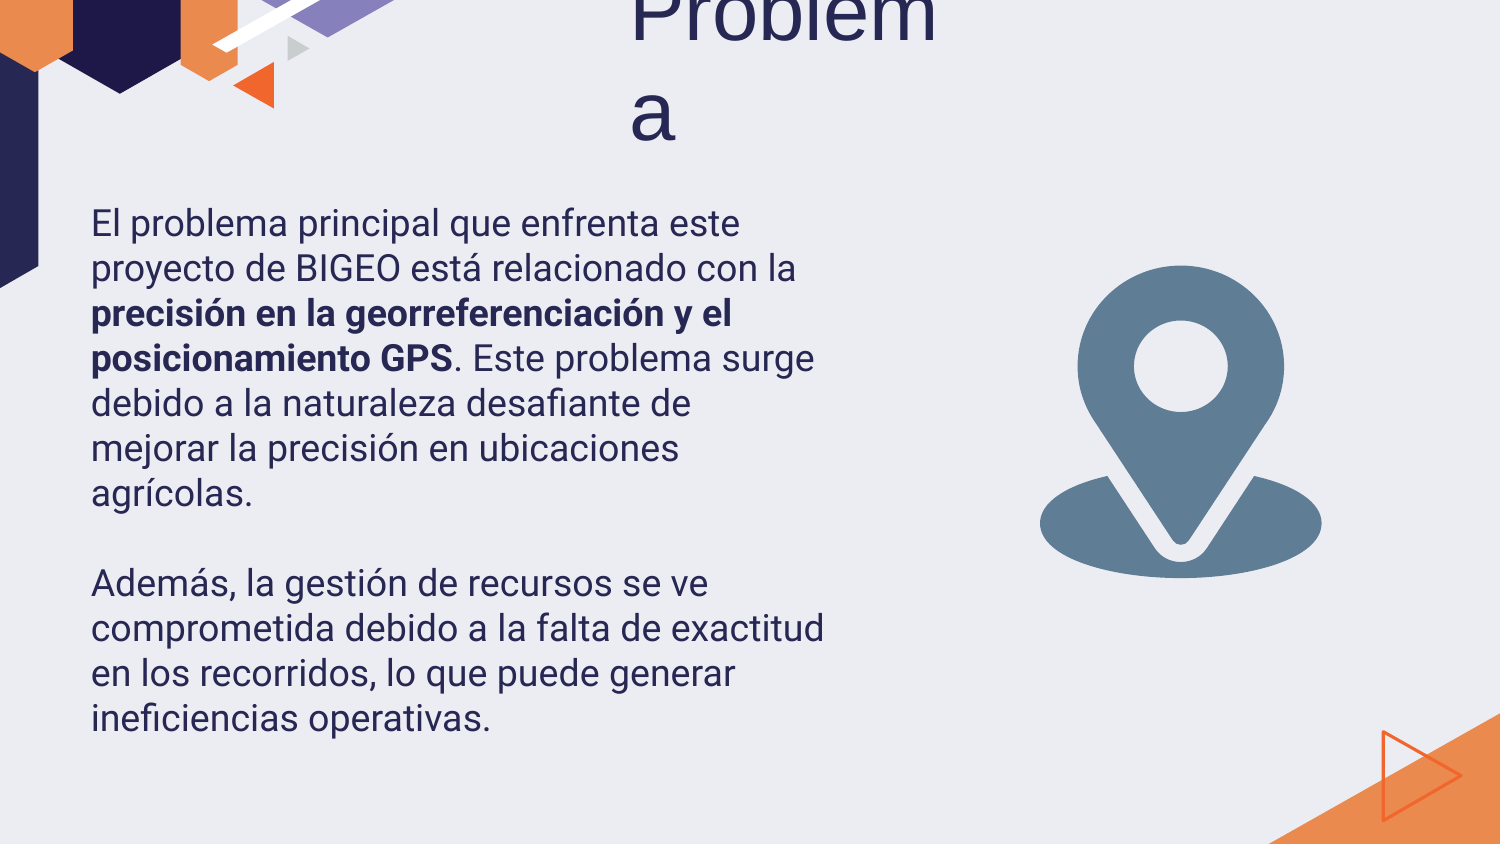

# Problema
El problema principal que enfrenta este proyecto de BIGEO está relacionado con la precisión en la georreferenciación y el posicionamiento GPS. Este problema surge debido a la naturaleza desafiante de mejorar la precisión en ubicaciones agrícolas.

Además, la gestión de recursos se ve comprometida debido a la falta de exactitud en los recorridos, lo que puede generar ineficiencias operativas.